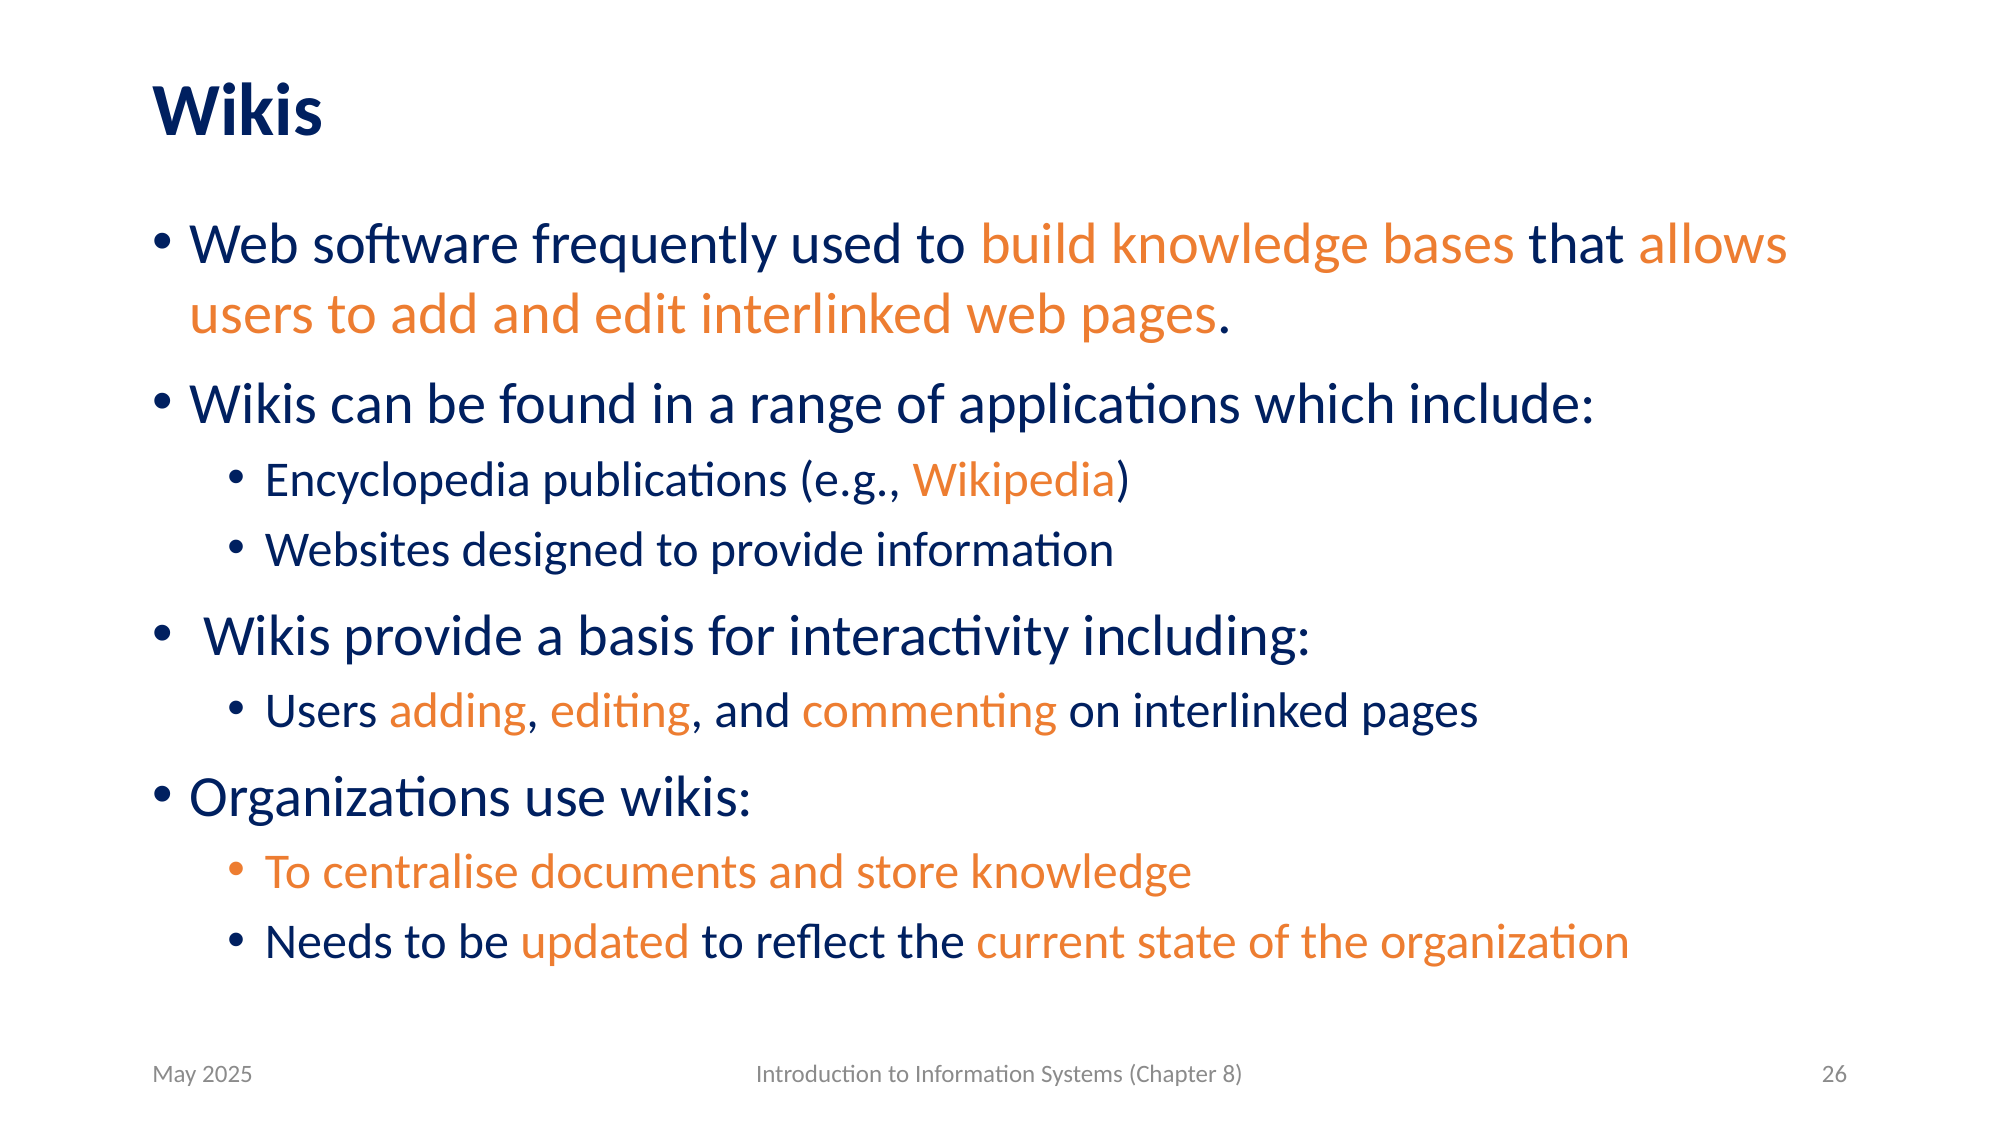

# Wikis
Web software frequently used to build knowledge bases that allows users to add and edit interlinked web pages.
Wikis can be found in a range of applications which include:
Encyclopedia publications (e.g., Wikipedia)
Websites designed to provide information
 Wikis provide a basis for interactivity including:
Users adding, editing, and commenting on interlinked pages
Organizations use wikis:
To centralise documents and store knowledge
Needs to be updated to reflect the current state of the organization
May 2025
Introduction to Information Systems (Chapter 8)
26